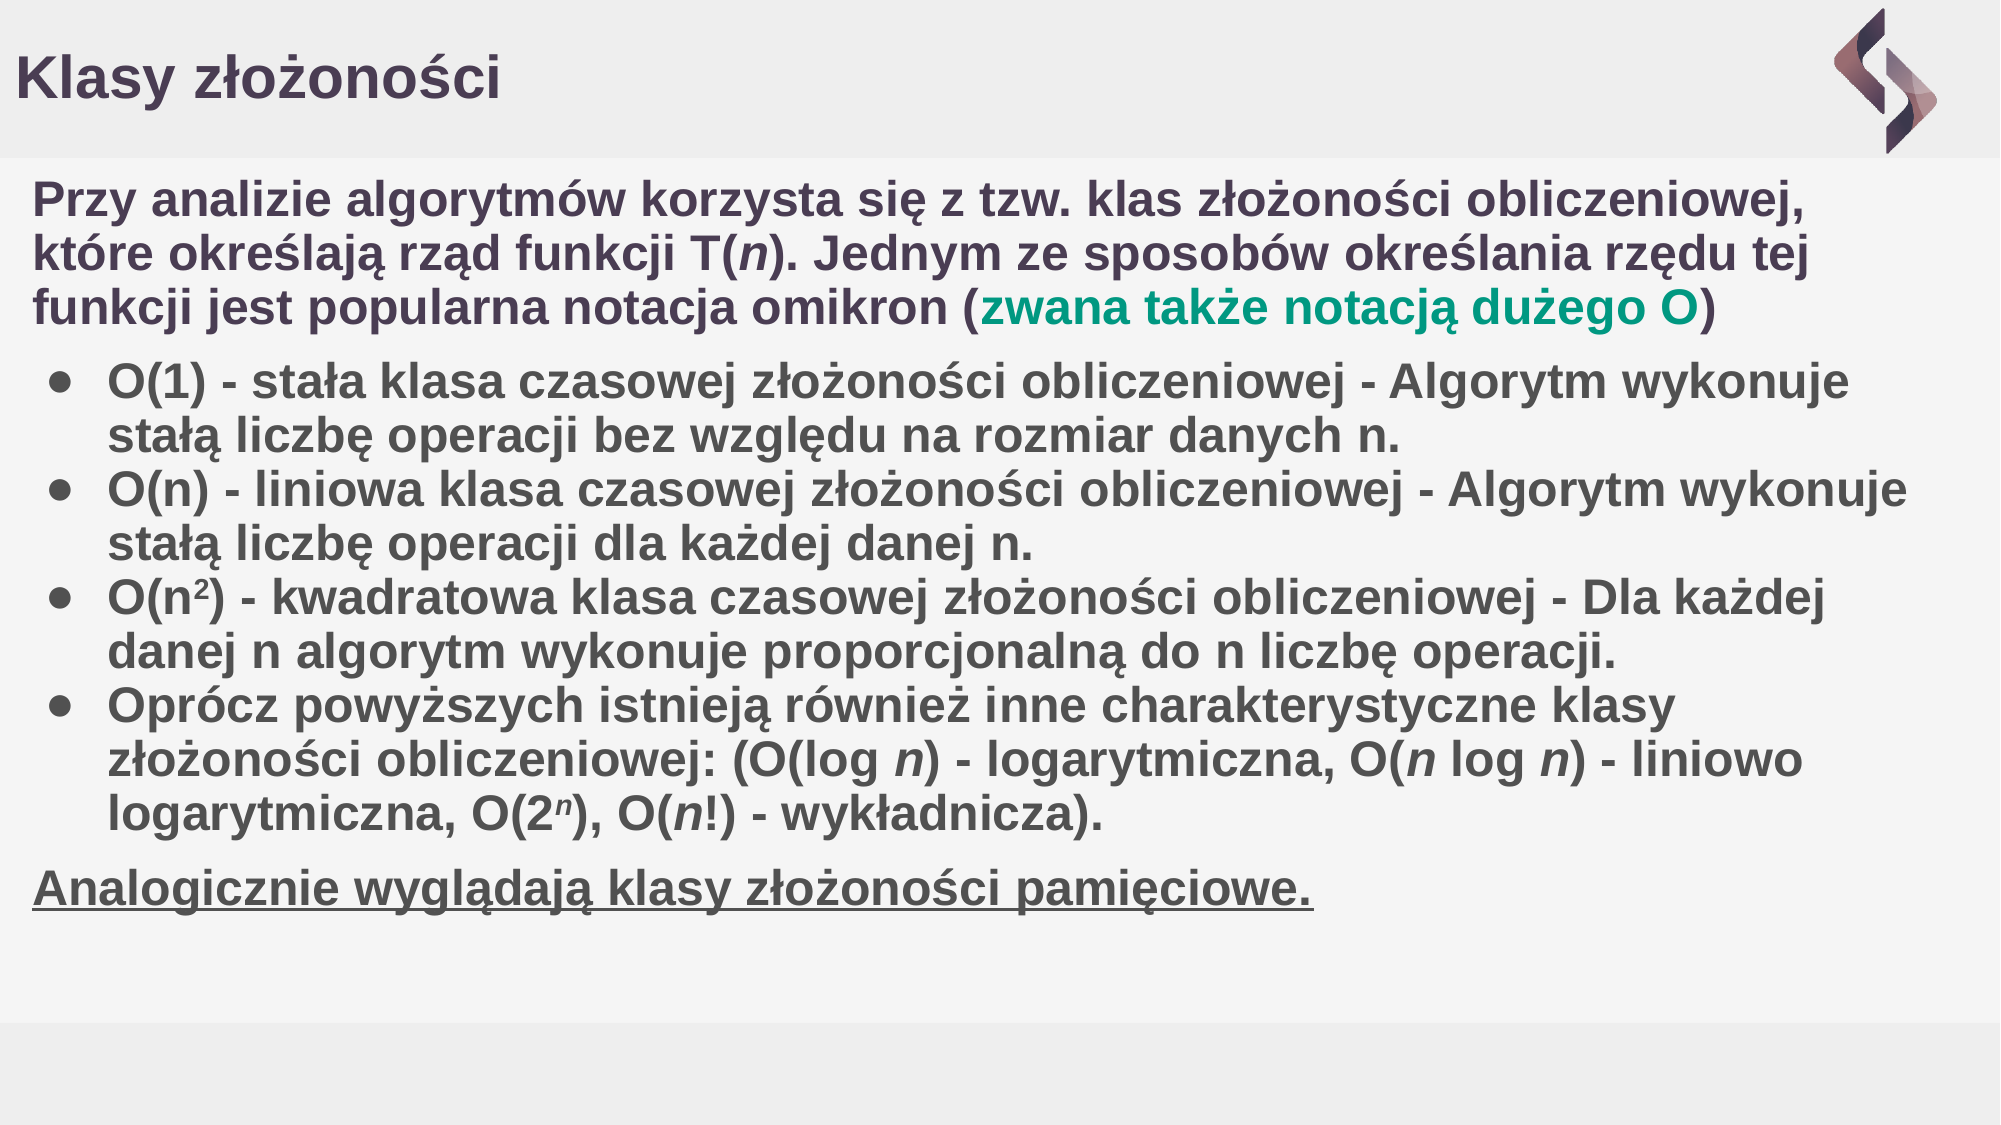

# Klasy złożoności
Przy analizie algorytmów korzysta się z tzw. klas złożoności obliczeniowej, które określają rząd funkcji T(n). Jednym ze sposobów określania rzędu tej funkcji jest popularna notacja omikron (zwana także notacją dużego O)
O(1) - stała klasa czasowej złożoności obliczeniowej - Algorytm wykonuje stałą liczbę operacji bez względu na rozmiar danych n.
O(n) - liniowa klasa czasowej złożoności obliczeniowej - Algorytm wykonuje stałą liczbę operacji dla każdej danej n.
O(n2) - kwadratowa klasa czasowej złożoności obliczeniowej - Dla każdej danej n algorytm wykonuje proporcjonalną do n liczbę operacji.
Oprócz powyższych istnieją również inne charakterystyczne klasy złożoności obliczeniowej: (O(log n) - logarytmiczna, O(n log n) - liniowo logarytmiczna, O(2n), O(n!) - wykładnicza).
Analogicznie wyglądają klasy złożoności pamięciowe.